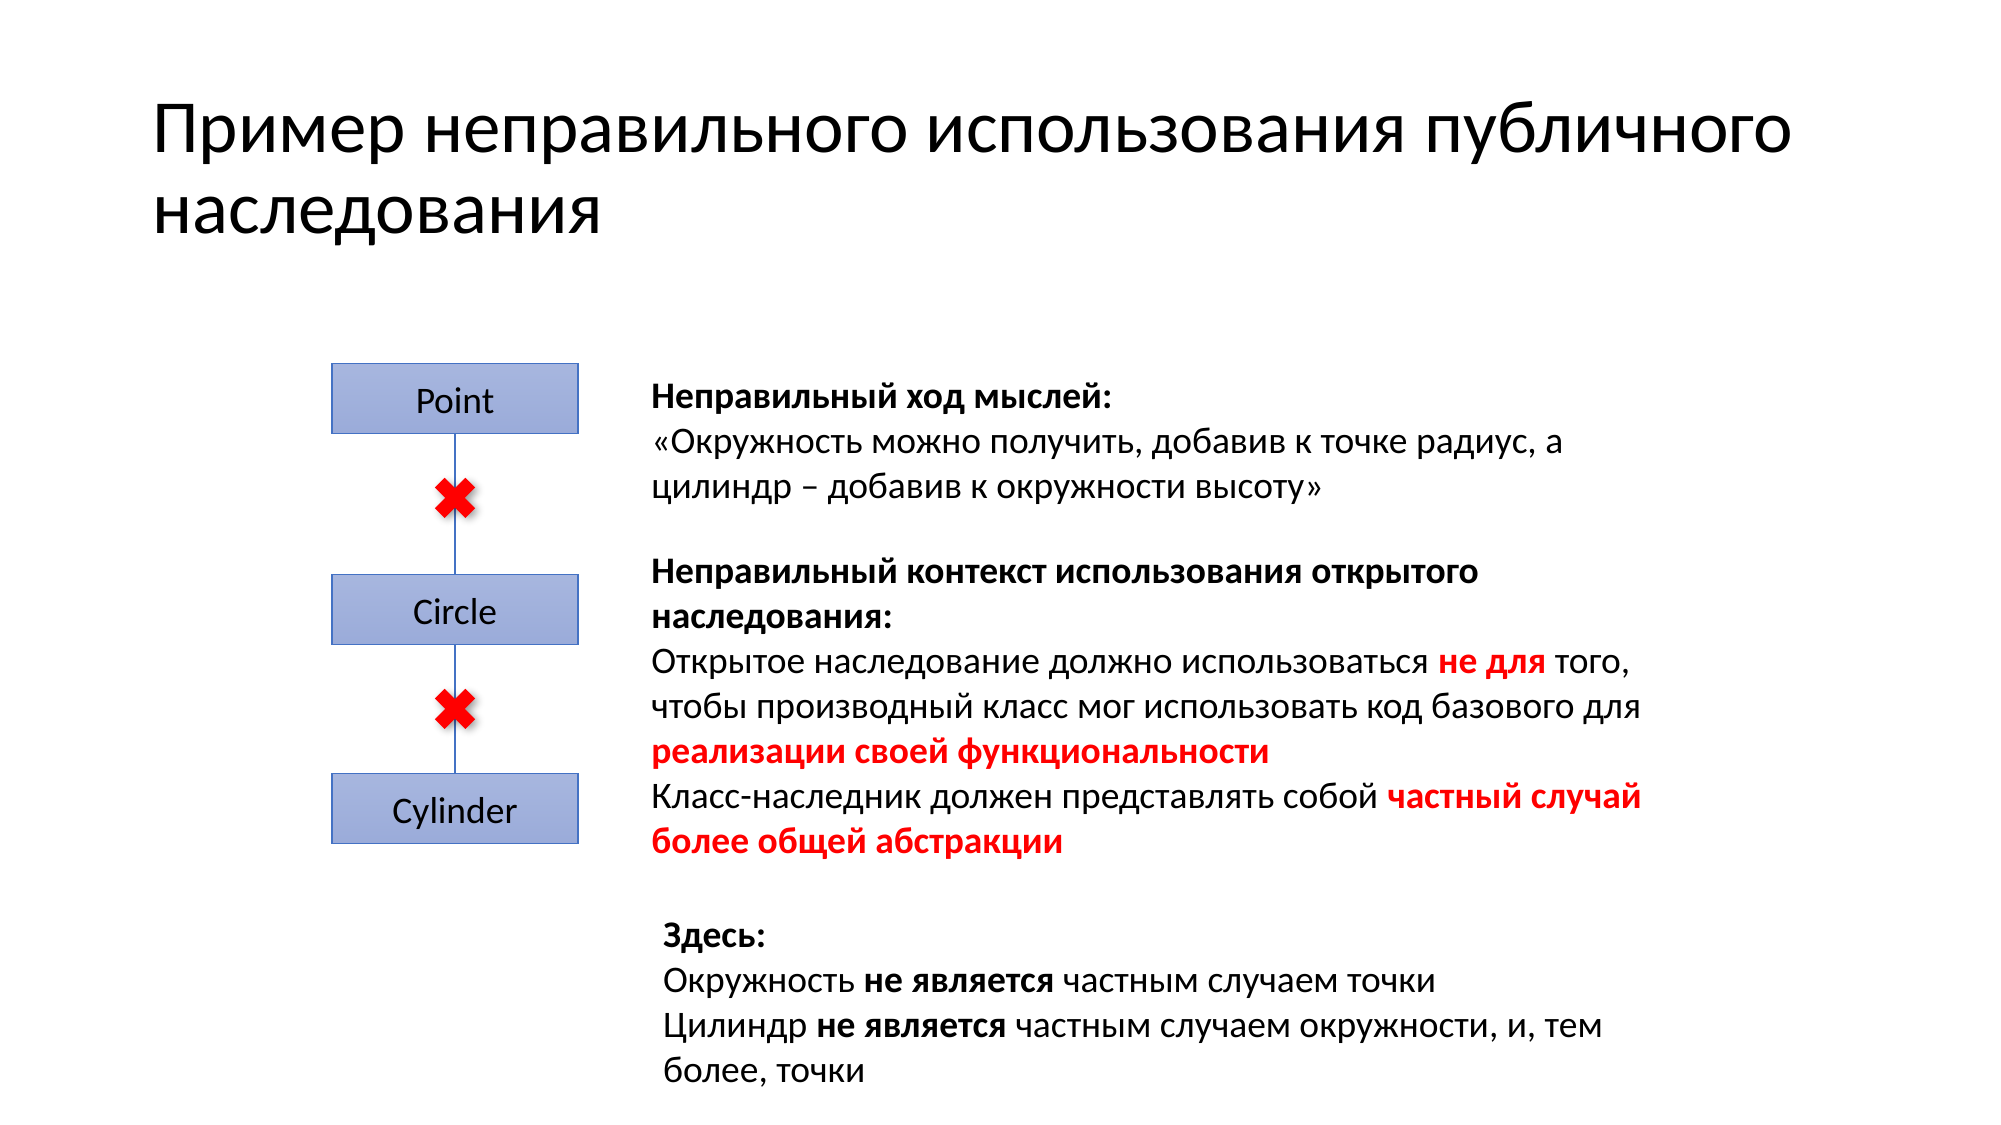

# Пример неправильного использования публичного наследования
Point
Неправильный ход мыслей:
«Окружность можно получить, добавив к точке радиус, а цилиндр – добавив к окружности высоту»

Неправильный контекст использования открытого наследования:
Открытое наследование должно использоваться не для того, чтобы производный класс мог использовать код базового для реализации своей функциональности
Класс-наследник должен представлять собой частный случай более общей абстракции
Circle

Cylinder
Здесь:
Окружность не является частным случаем точки
Цилиндр не является частным случаем окружности, и, тем более, точки